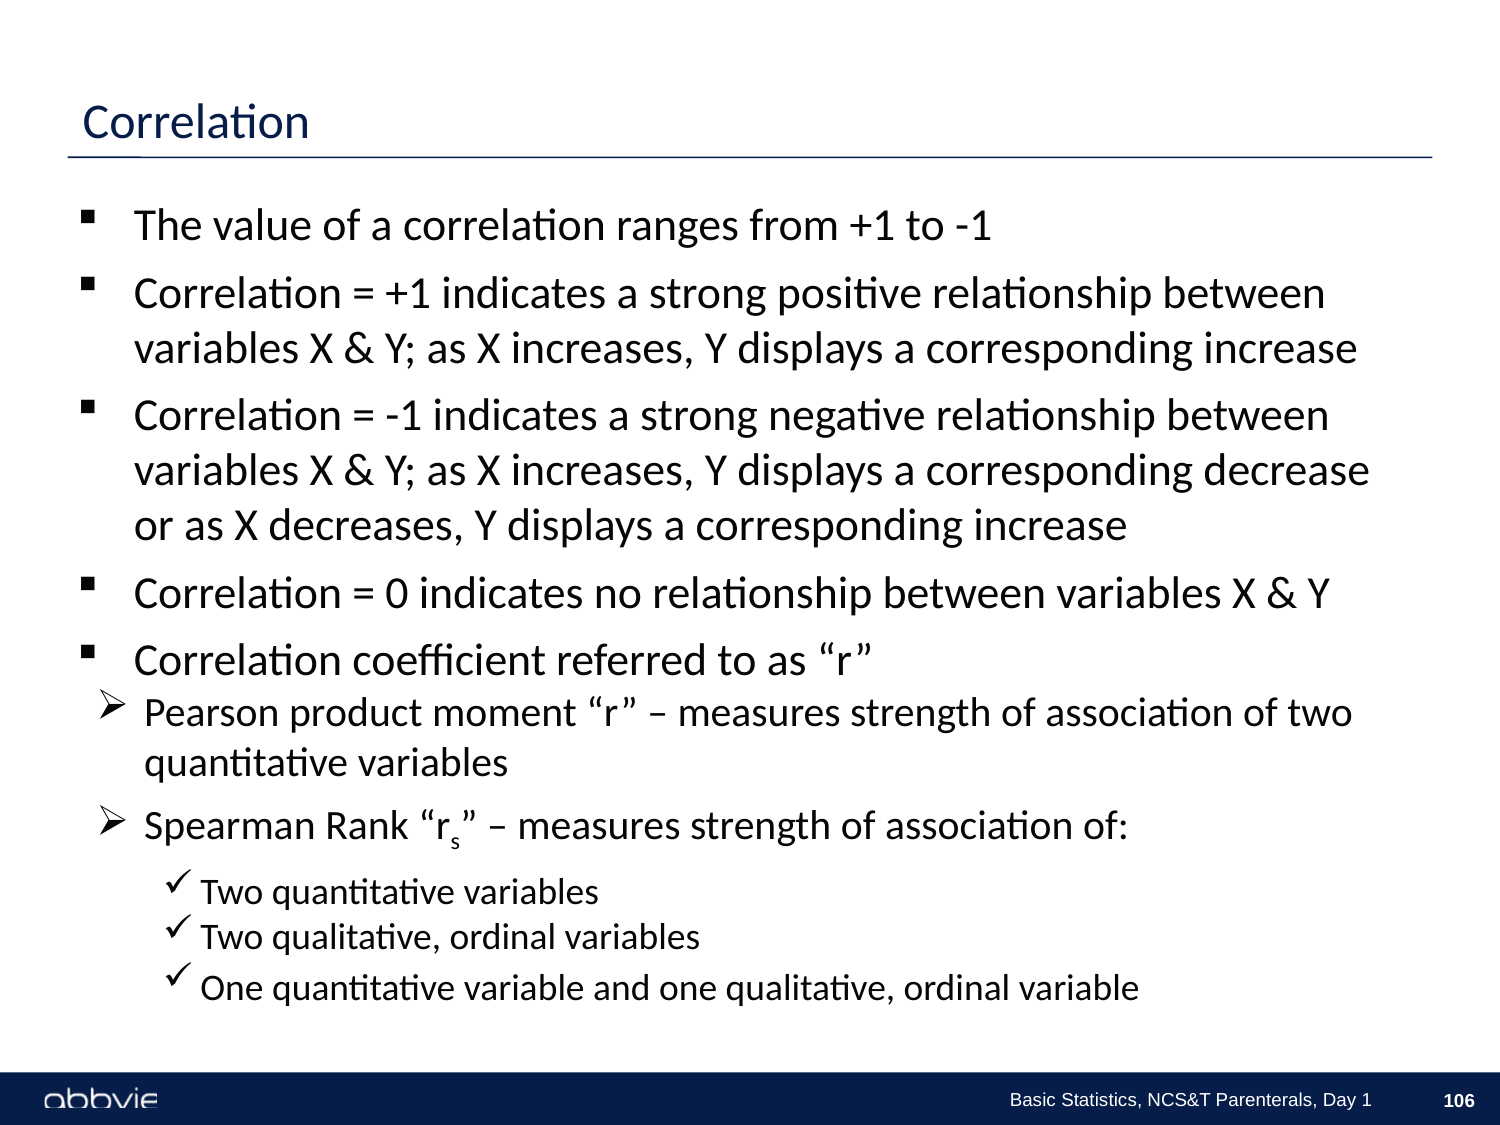

# Correlation
The value of a correlation ranges from +1 to -1
Correlation = +1 indicates a strong positive relationship between variables X & Y; as X increases, Y displays a corresponding increase
Correlation = -1 indicates a strong negative relationship between variables X & Y; as X increases, Y displays a corresponding decrease or as X decreases, Y displays a corresponding increase
Correlation = 0 indicates no relationship between variables X & Y
Correlation coefficient referred to as “r”
Pearson product moment “r” – measures strength of association of two quantitative variables
Spearman Rank “rs” – measures strength of association of:
Two quantitative variables
Two qualitative, ordinal variables
One quantitative variable and one qualitative, ordinal variable

Basic Statistics, NCS&T Parenterals, Day 1
106